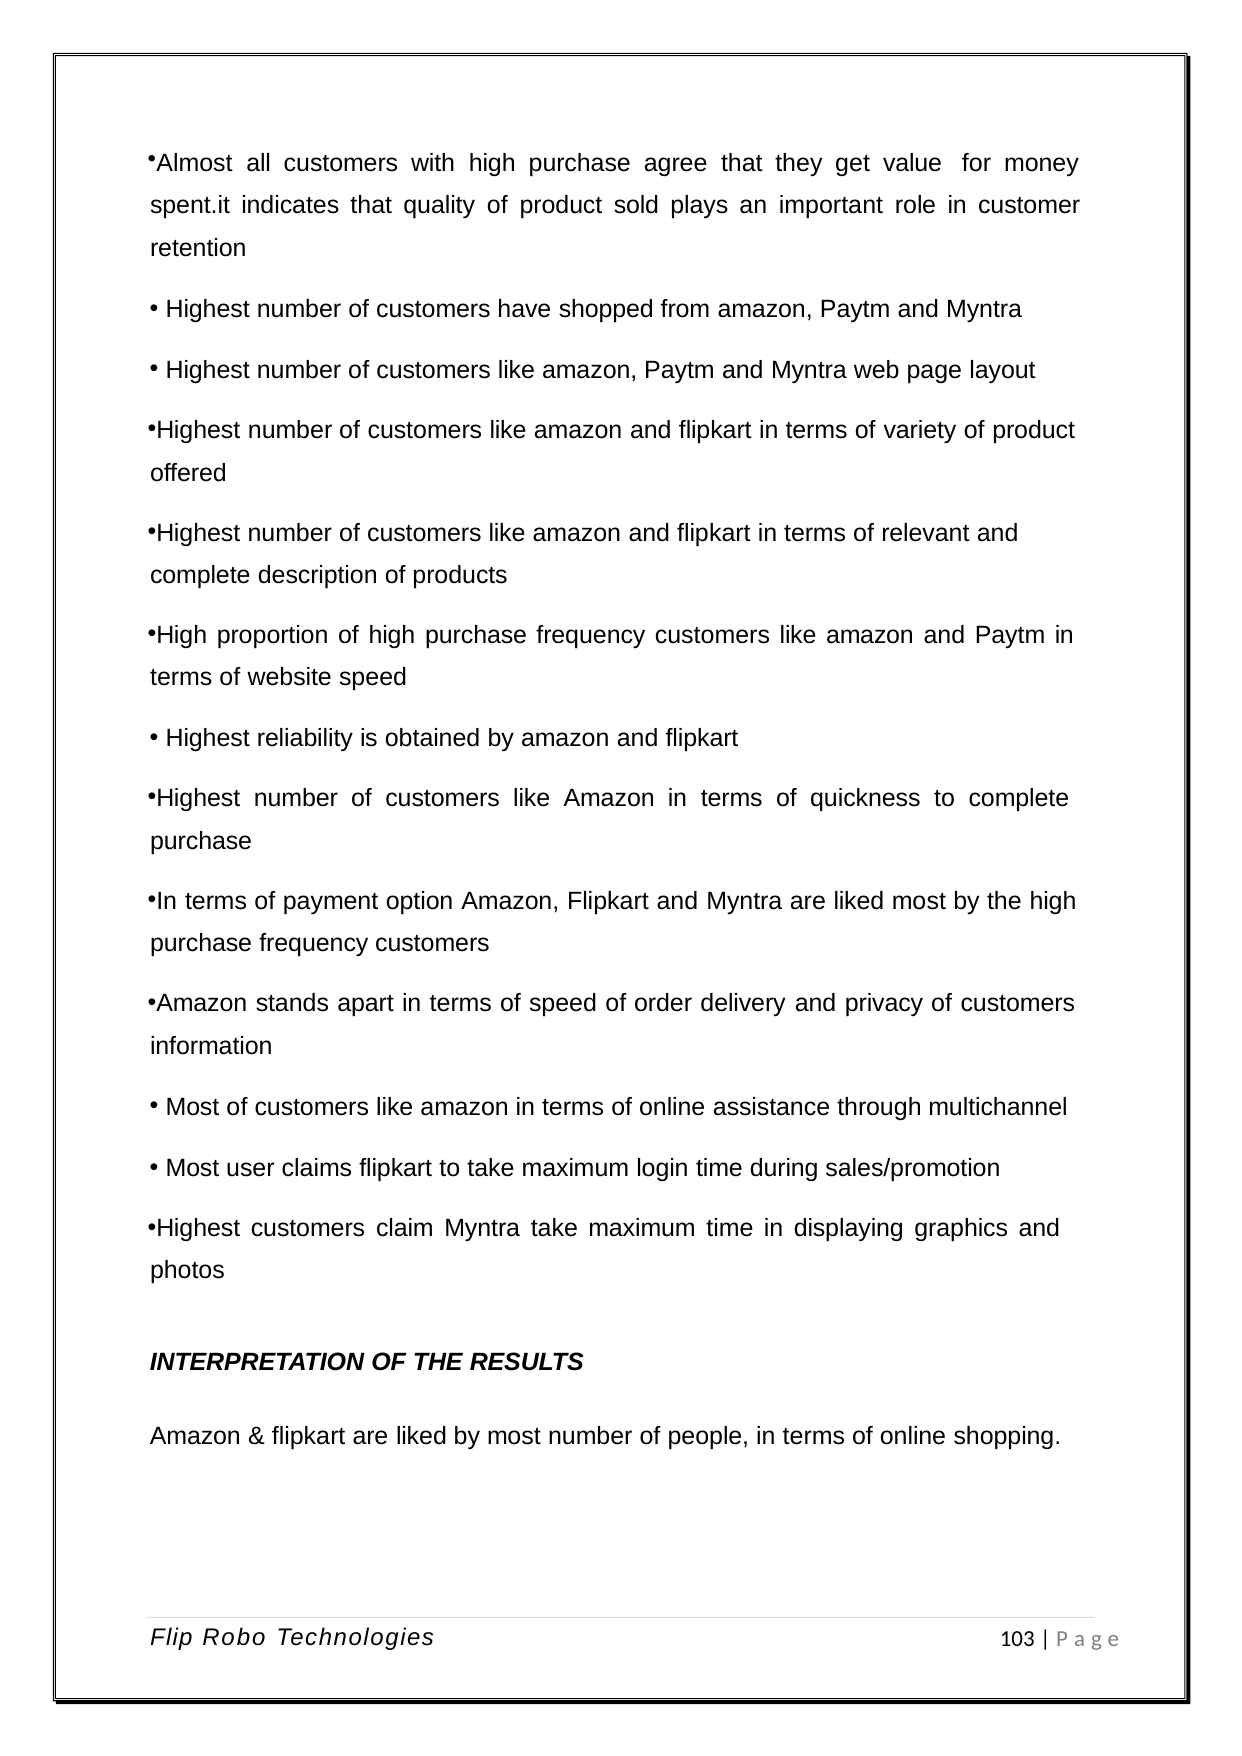

Almost all customers with high purchase agree that they get value for money  spent.it indicates that quality of product sold plays an important role in customer  retention

Highest number of customers have shopped from amazon, Paytm and Myntra

Highest number of customers like amazon, Paytm and Myntra web page layout
Highest number of customers like amazon and flipkart in terms of variety of product  offered
Highest number of customers like amazon and flipkart in terms of relevant and  complete description of products
High proportion of high purchase frequency customers like amazon and Paytm in  terms of website speed

Highest reliability is obtained by amazon and flipkart
Highest number of customers like Amazon in terms of quickness to complete  purchase
In terms of payment option Amazon, Flipkart and Myntra are liked most by the high  purchase frequency customers
Amazon stands apart in terms of speed of order delivery and privacy of customers  information

Most of customers like amazon in terms of online assistance through multichannel

Most user claims flipkart to take maximum login time during sales/promotion
Highest customers claim Myntra take maximum time in displaying graphics and  photos

INTERPRETATION OF THE RESULTS

Amazon & flipkart are liked by most number of people, in terms of online shopping.

Flip Robo Technologies
103 | P a g e